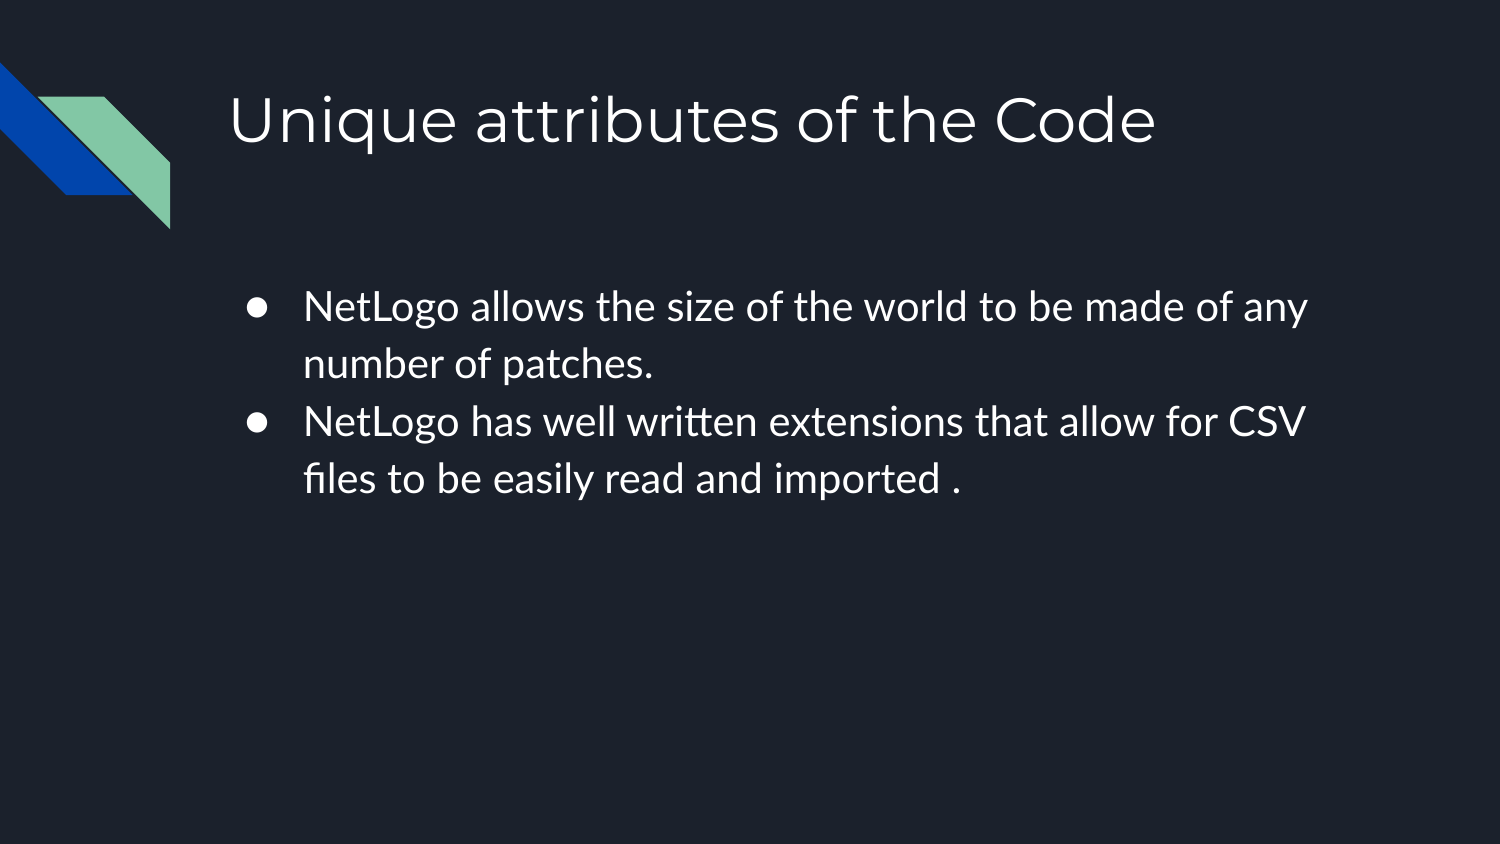

# Unique attributes of the Code
NetLogo allows the size of the world to be made of any number of patches.
NetLogo has well written extensions that allow for CSV files to be easily read and imported .